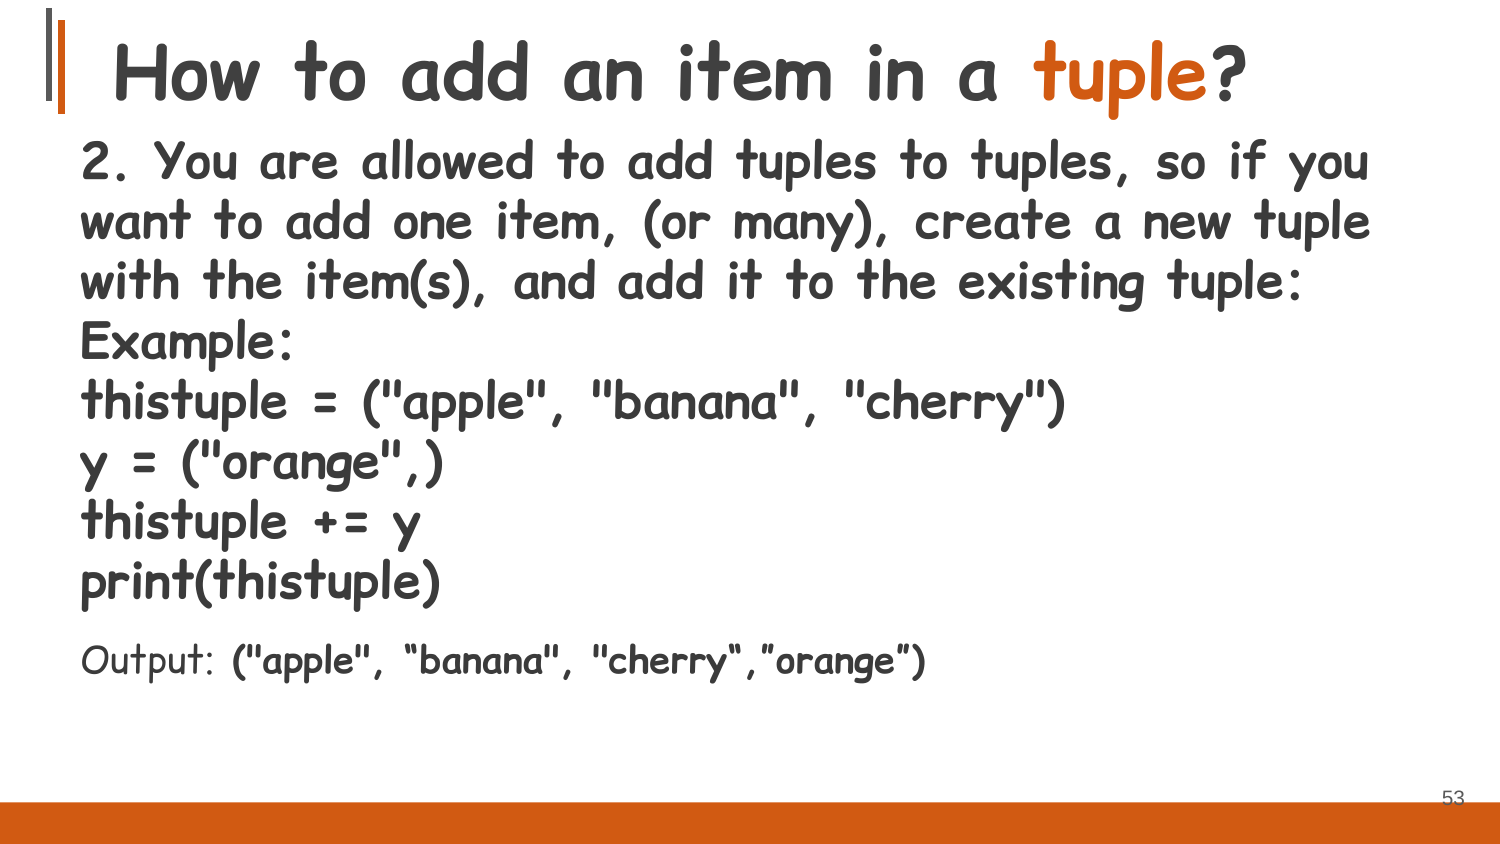

# How to add an item in a tuple?
2. You are allowed to add tuples to tuples, so if you want to add one item, (or many), create a new tuple with the item(s), and add it to the existing tuple:
Example:
thistuple = ("apple", "banana", "cherry")
y = ("orange",)
thistuple += y
print(thistuple)
Output: ("apple", “banana", "cherry“,”orange”)
53